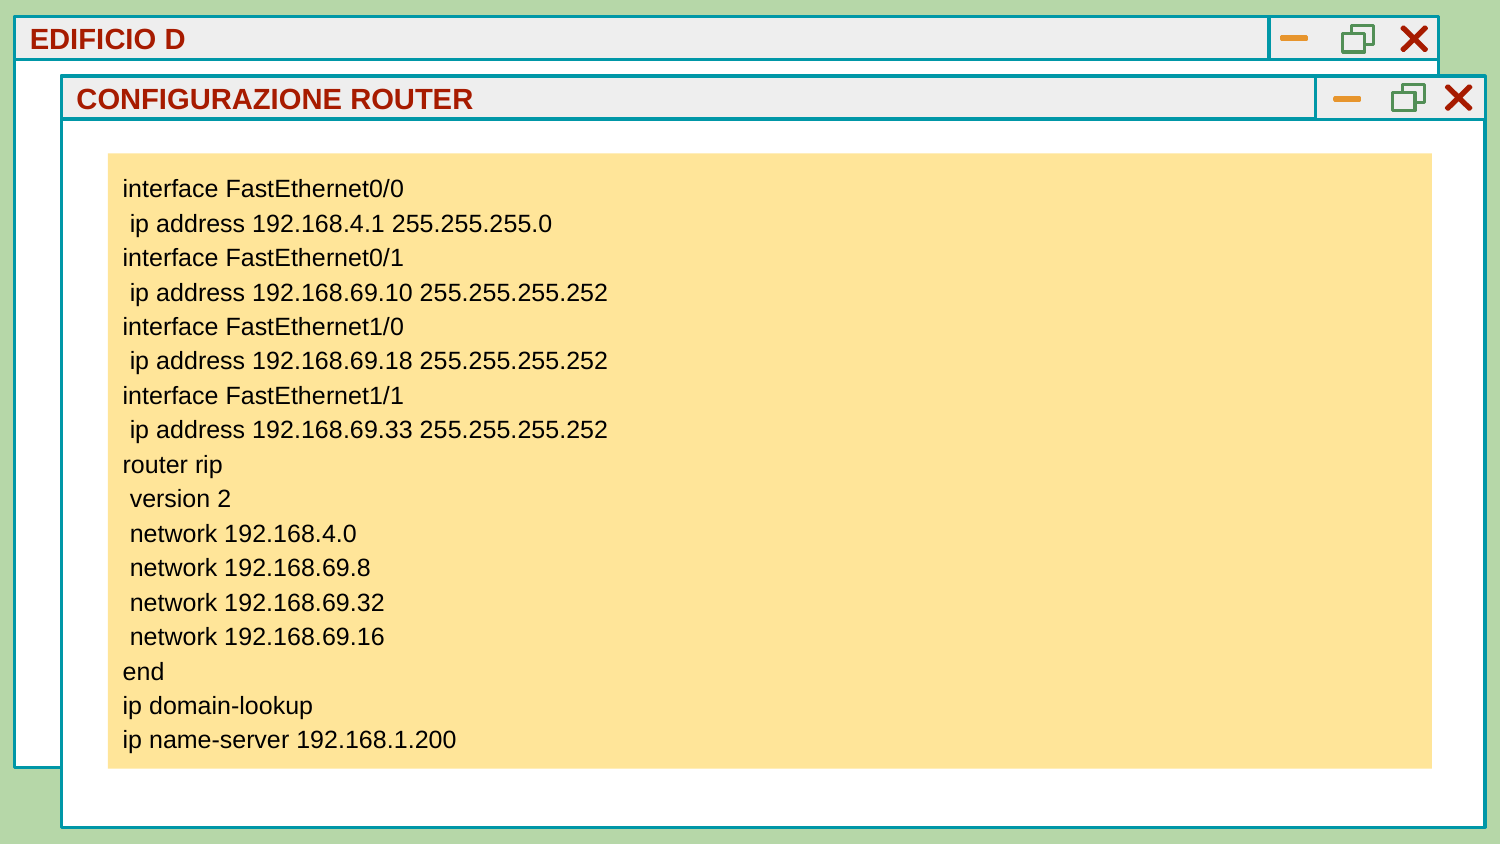

EDIFICIO D

CONFIGURAZIONE ROUTER

interface FastEthernet0/0
 ip address 192.168.4.1 255.255.255.0
interface FastEthernet0/1
 ip address 192.168.69.10 255.255.255.252
interface FastEthernet1/0
 ip address 192.168.69.18 255.255.255.252
interface FastEthernet1/1
 ip address 192.168.69.33 255.255.255.252
router rip
 version 2
 network 192.168.4.0
 network 192.168.69.8
 network 192.168.69.32
 network 192.168.69.16
end
ip domain-lookup
ip name-server 192.168.1.200